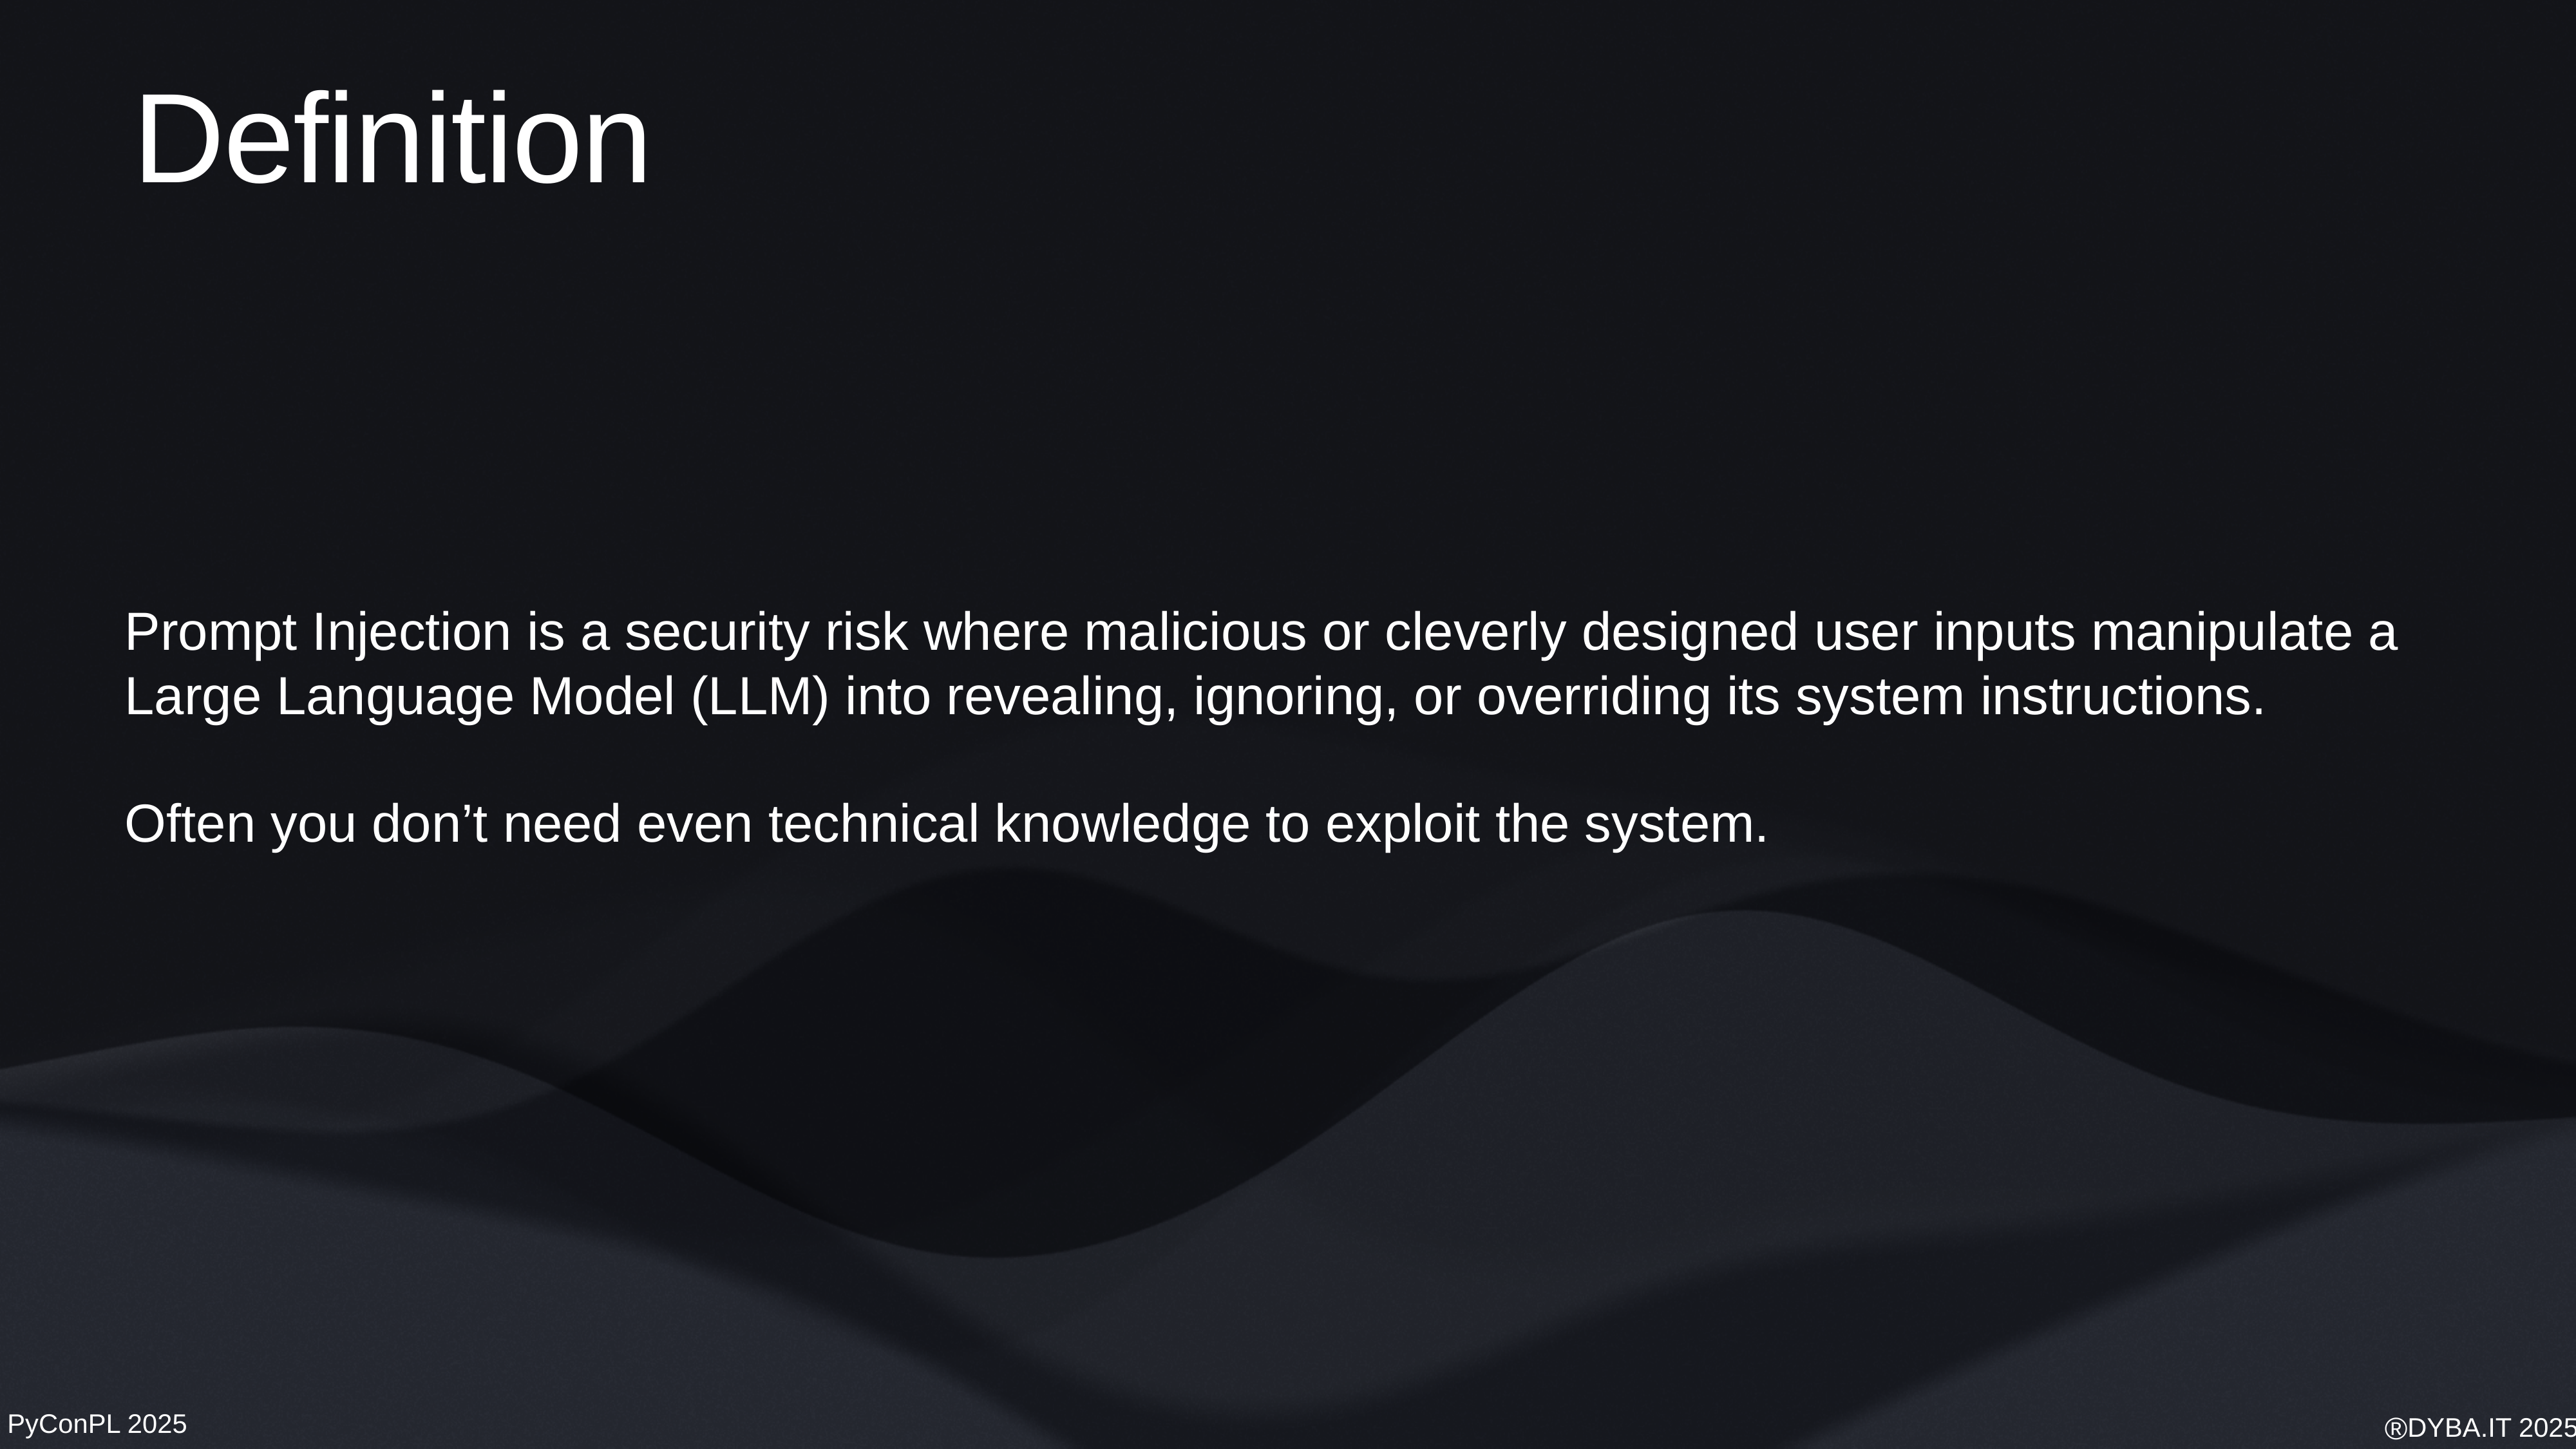

# Definition
Prompt Injection is a security risk where malicious or cleverly designed user inputs manipulate a Large Language Model (LLM) into revealing, ignoring, or overriding its system instructions.
Often you don’t need even technical knowledge to exploit the system.